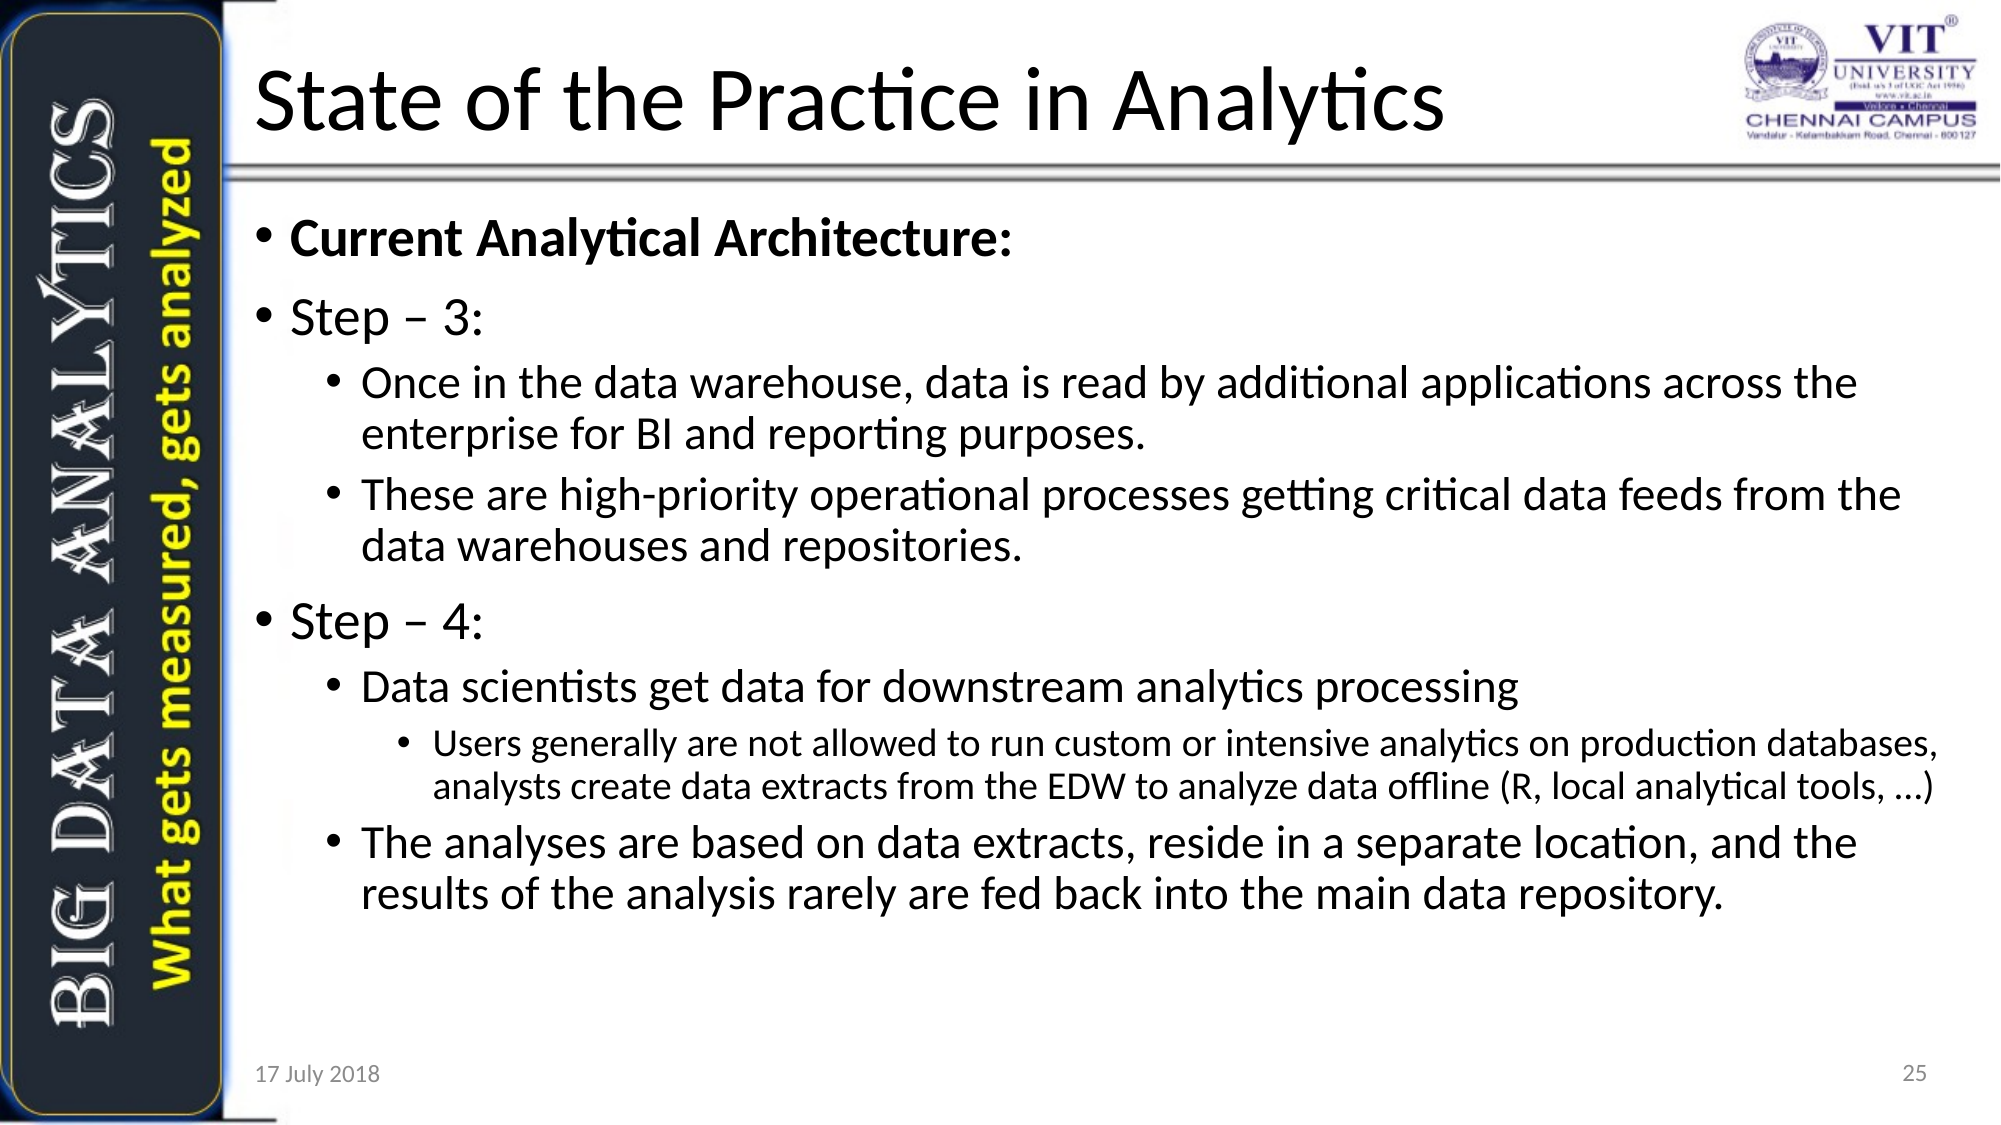

# State of the Practice in Analytics
Current Analytical Architecture:
Step – 3:
Once in the data warehouse, data is read by additional applications across the enterprise for BI and reporting purposes.
These are high-priority operational processes getting critical data feeds from the data warehouses and repositories.
Step – 4:
Data scientists get data for downstream analytics processing
Users generally are not allowed to run custom or intensive analytics on production databases, analysts create data extracts from the EDW to analyze data offline (R, local analytical tools, …)
The analyses are based on data extracts, reside in a separate location, and the results of the analysis rarely are fed back into the main data repository.
25
17 July 2018